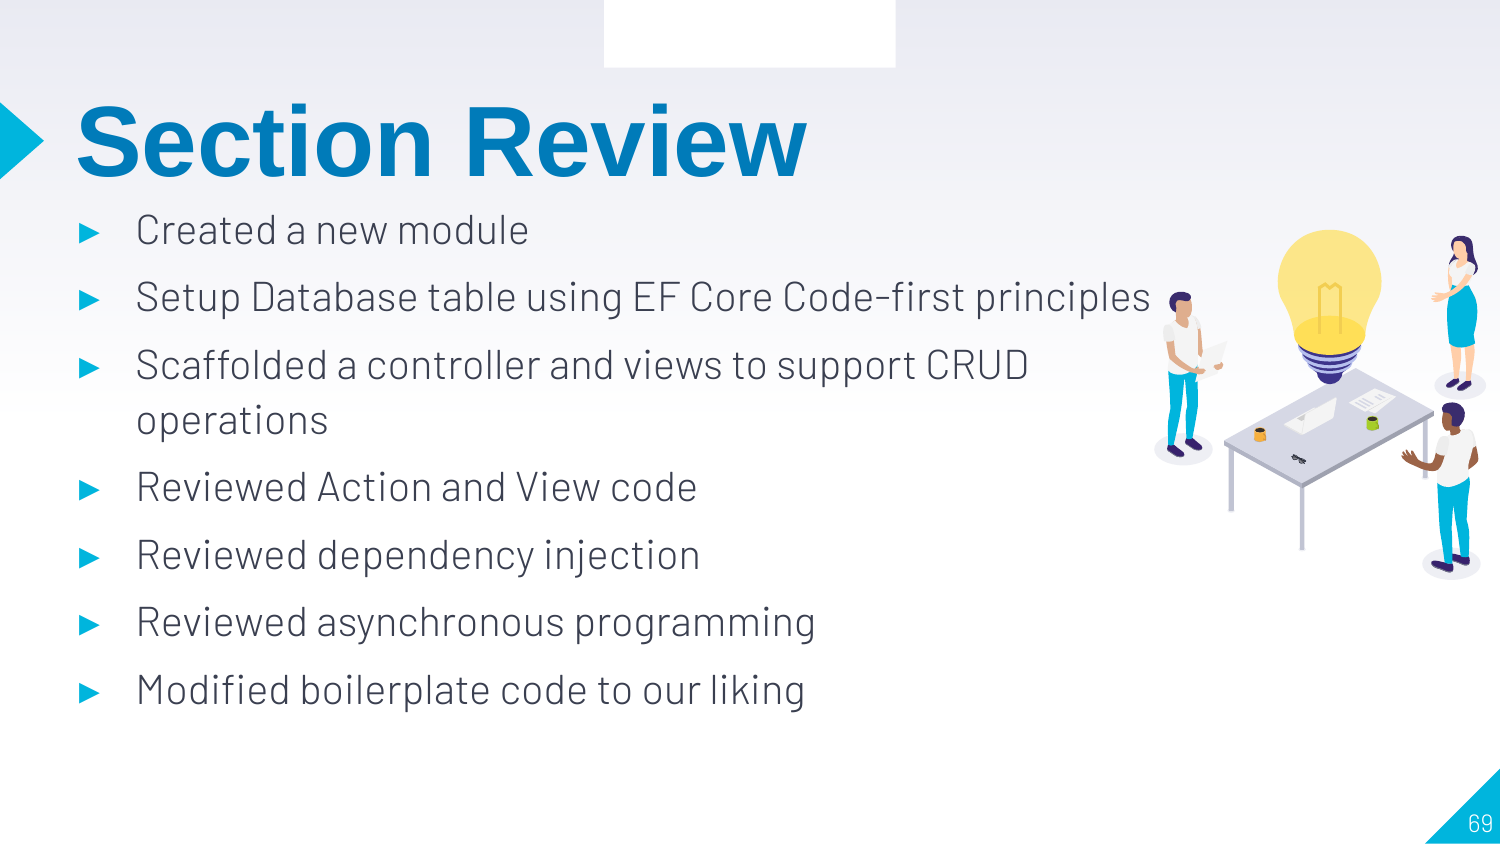

Section Overview

# Section Review
Created a new module
Setup Database table using EF Core Code-first principles
Scaffolded a controller and views to support CRUD operations
Reviewed Action and View code
Reviewed dependency injection
Reviewed asynchronous programming
Modified boilerplate code to our liking

69